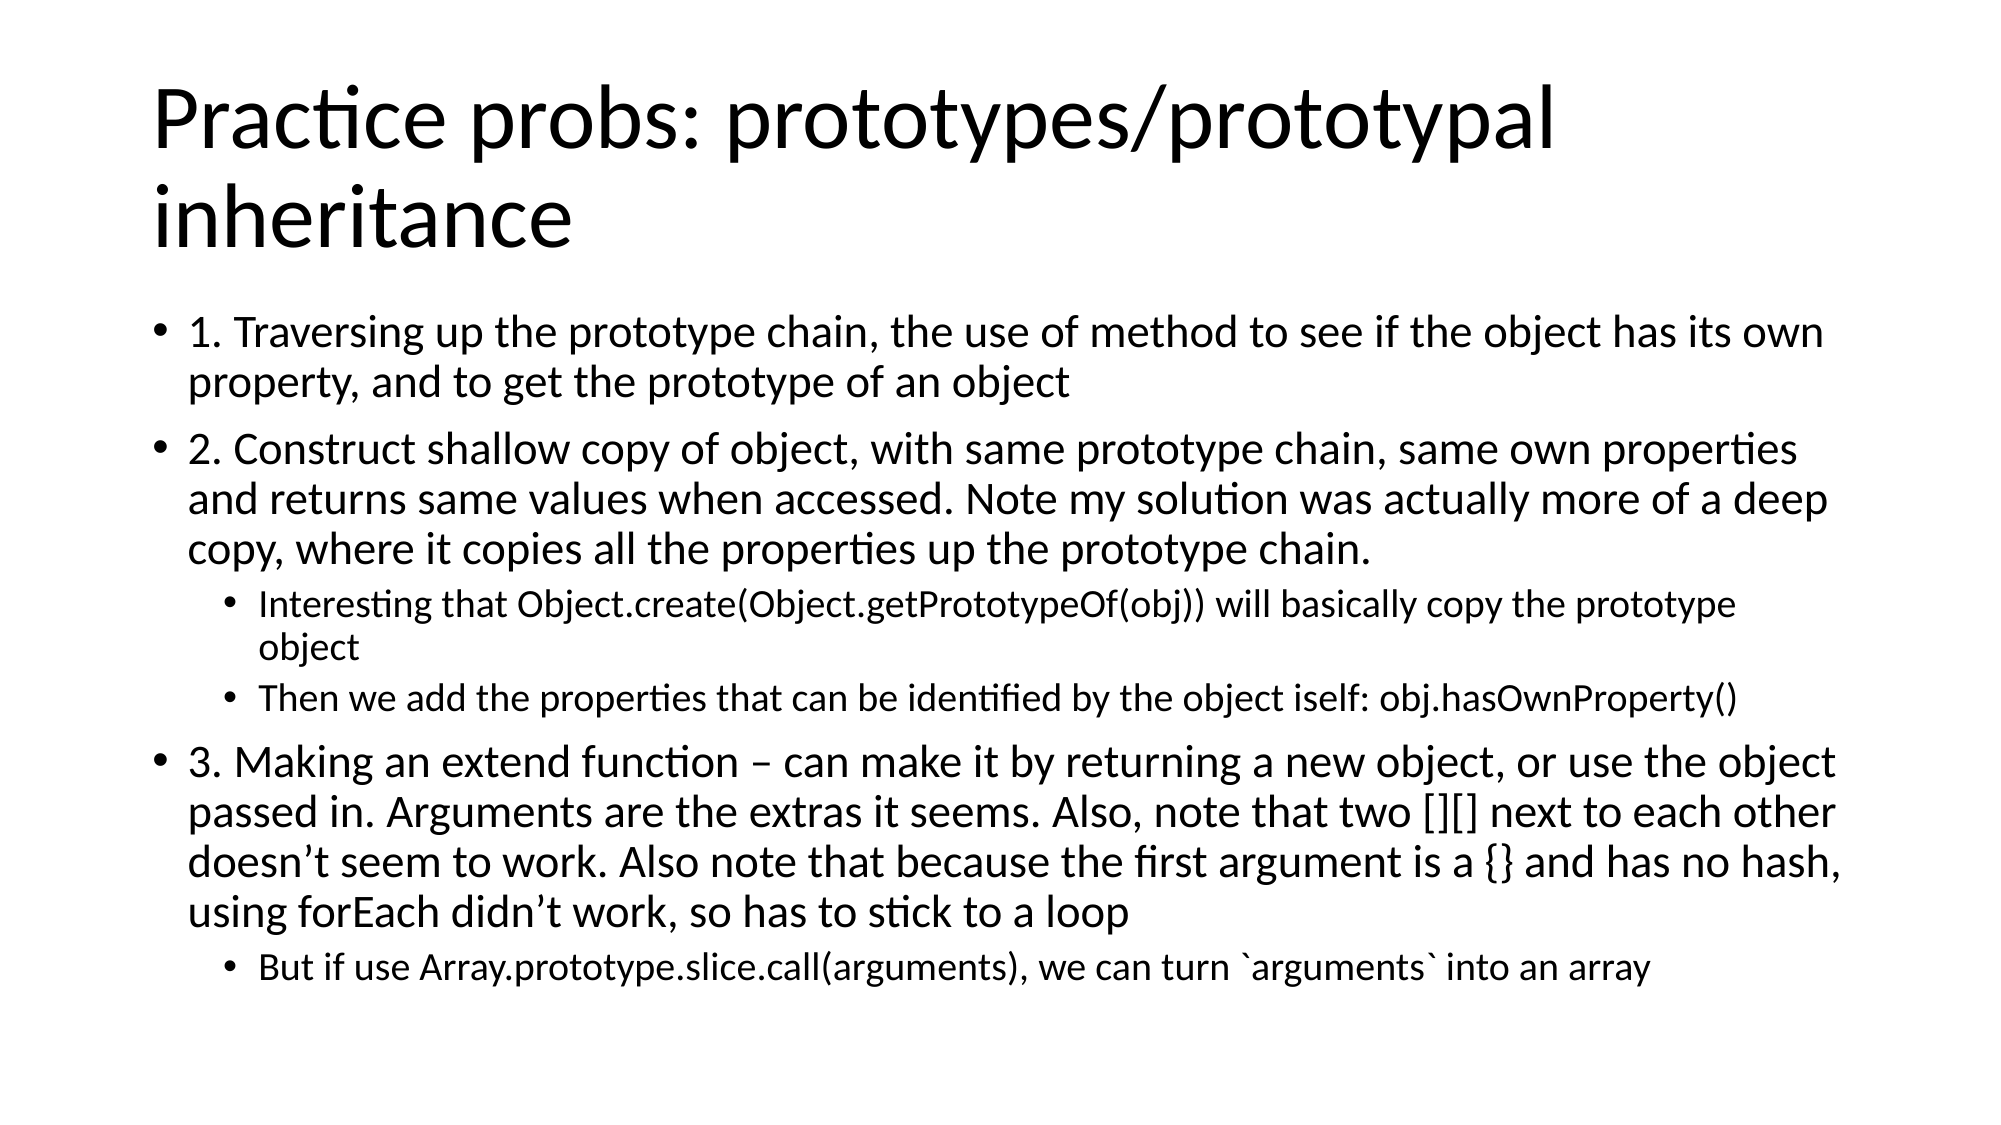

# Practice probs: prototypes/prototypal inheritance
1. Traversing up the prototype chain, the use of method to see if the object has its own property, and to get the prototype of an object
2. Construct shallow copy of object, with same prototype chain, same own properties and returns same values when accessed. Note my solution was actually more of a deep copy, where it copies all the properties up the prototype chain.
Interesting that Object.create(Object.getPrototypeOf(obj)) will basically copy the prototype object
Then we add the properties that can be identified by the object iself: obj.hasOwnProperty()
3. Making an extend function – can make it by returning a new object, or use the object passed in. Arguments are the extras it seems. Also, note that two [][] next to each other doesn’t seem to work. Also note that because the first argument is a {} and has no hash, using forEach didn’t work, so has to stick to a loop
But if use Array.prototype.slice.call(arguments), we can turn `arguments` into an array